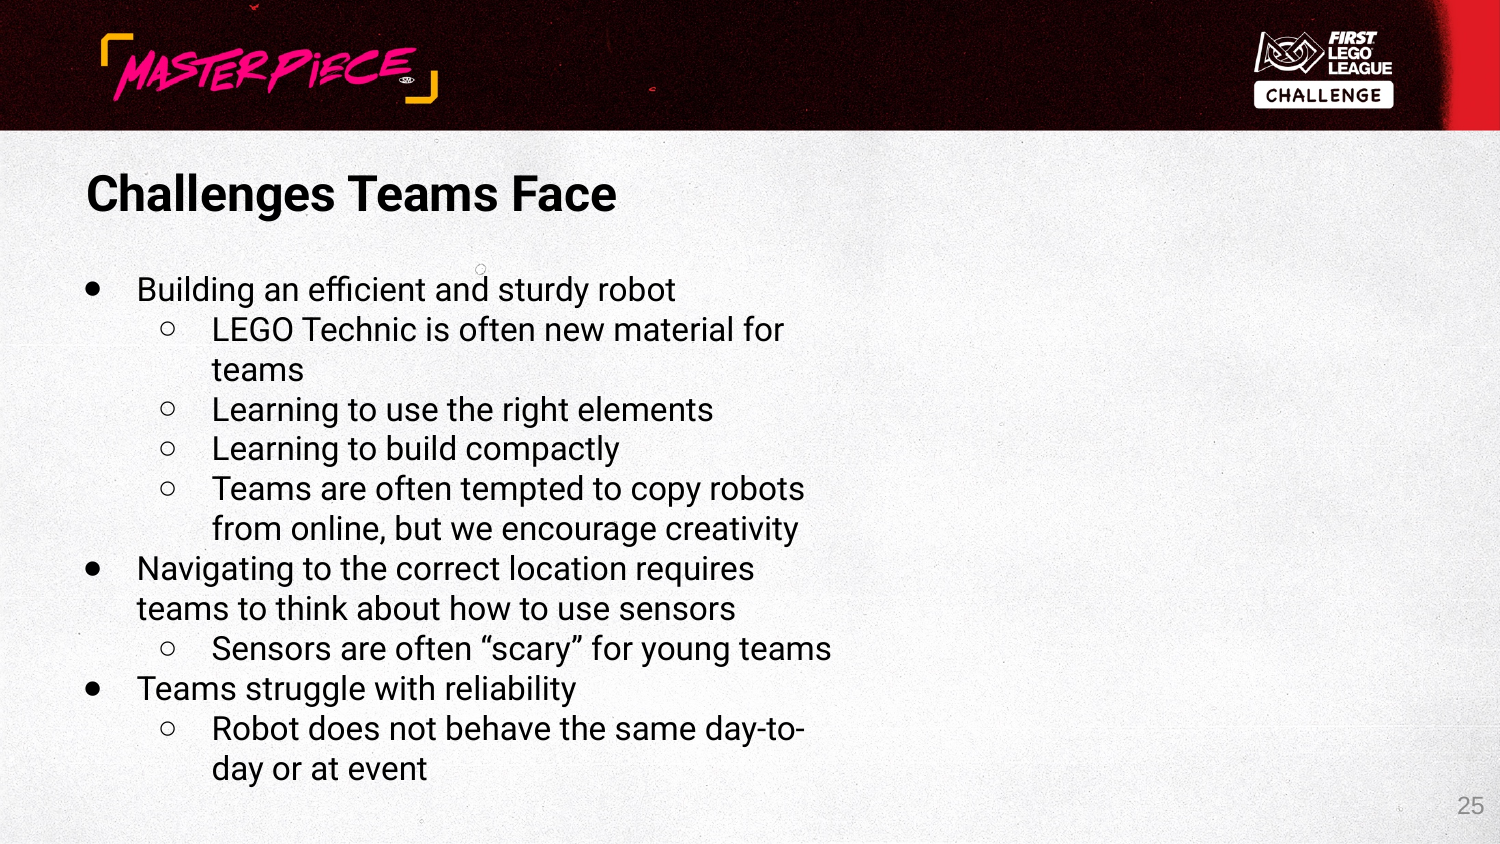

# Challenges Teams Face
Building an efficient and sturdy robot
LEGO Technic is often new material for teams
Learning to use the right elements
Learning to build compactly
Teams are often tempted to copy robots from online, but we encourage creativity
Navigating to the correct location requires teams to think about how to use sensors
Sensors are often “scary” for young teams
Teams struggle with reliability
Robot does not behave the same day-to-day or at event

25